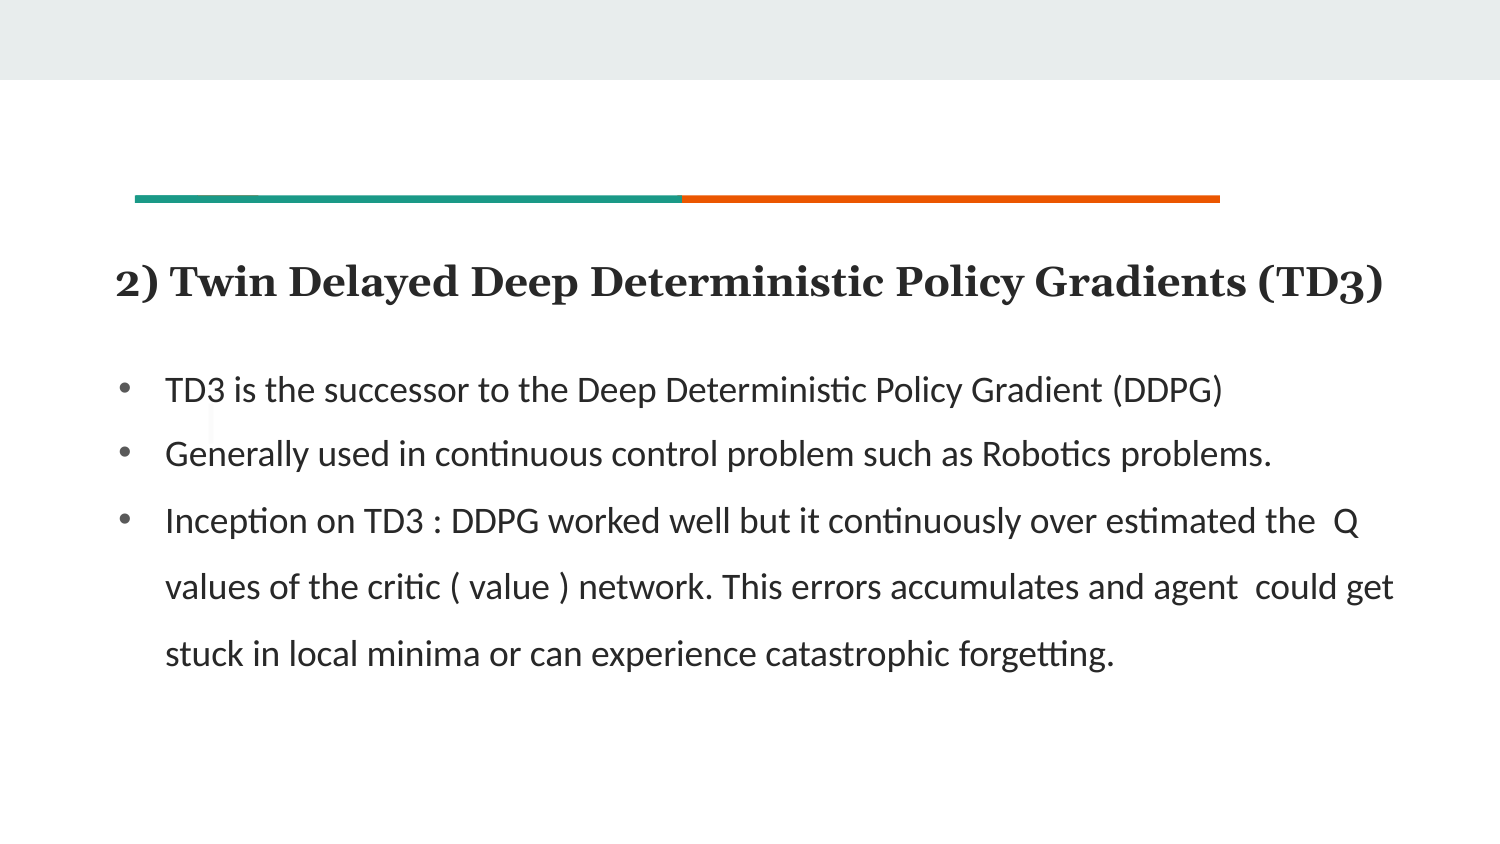

2) Twin Delayed Deep Deterministic Policy Gradients (TD3)

TD3 is the successor to the Deep Deterministic Policy Gradient (DDPG)
Generally used in continuous control problem such as Robotics problems.
Inception on TD3 : DDPG worked well but it continuously over estimated the  Q values of the critic ( value ) network. This errors accumulates and agent  could get stuck in local minima or can experience catastrophic forgetting.